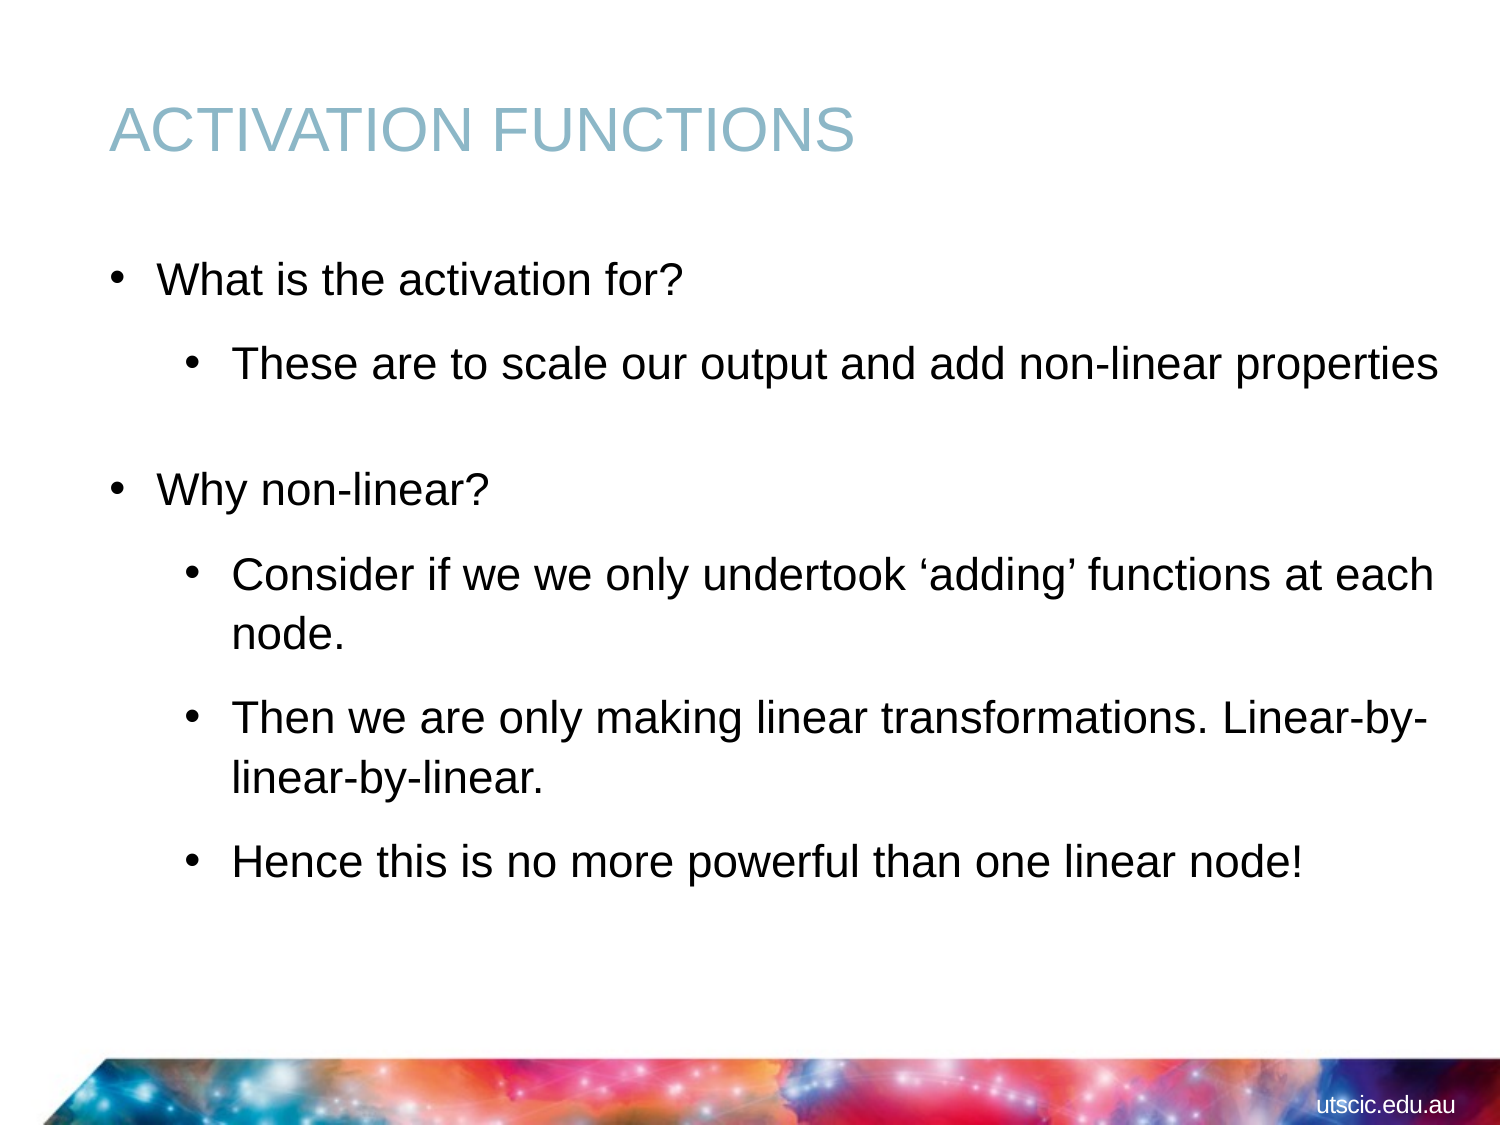

# ACTIVATION FUNCTIONS
What is the activation for?
These are to scale our output and add non-linear properties
Why non-linear?
Consider if we we only undertook ‘adding’ functions at each node.
Then we are only making linear transformations. Linear-by-linear-by-linear.
Hence this is no more powerful than one linear node!
utscic.edu.au